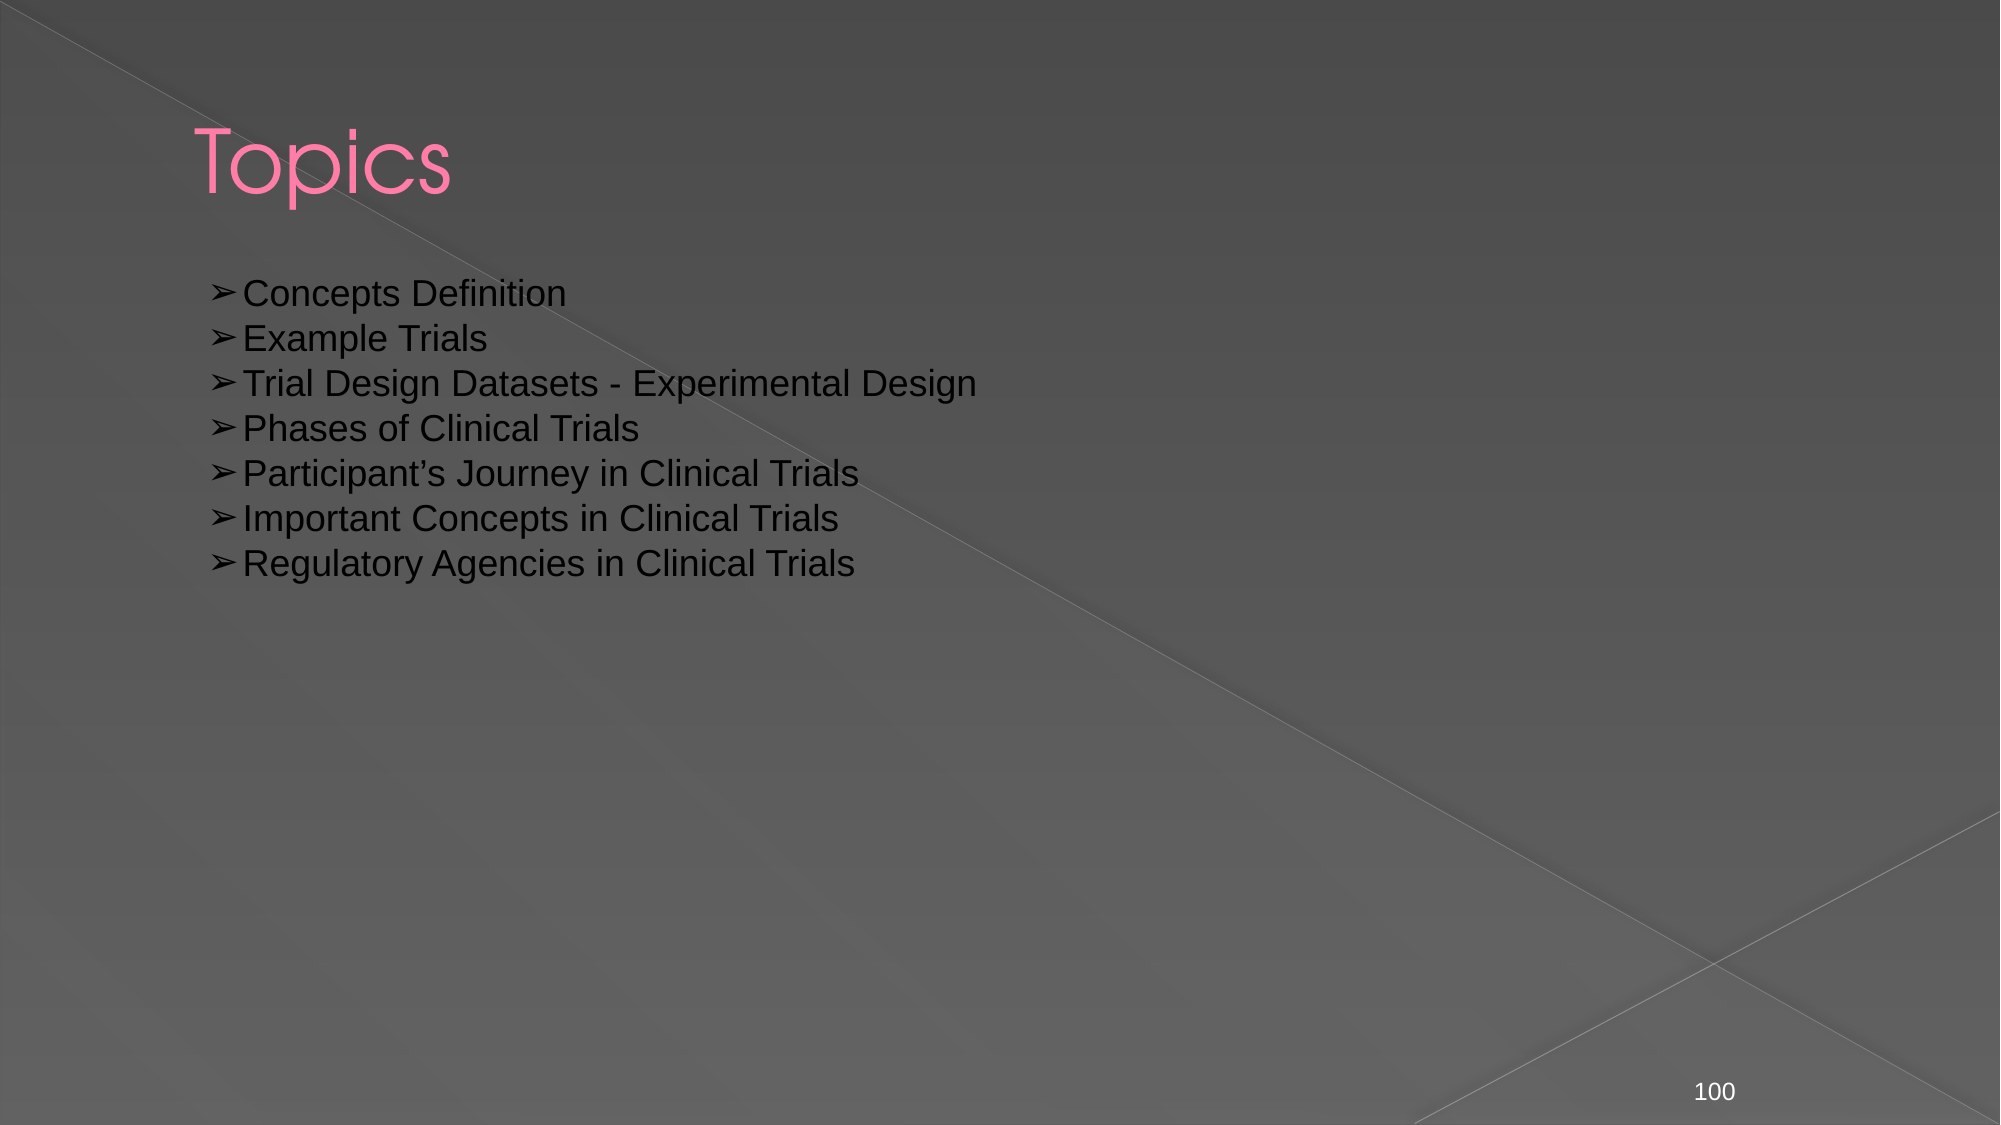

# Topics
Concepts Definition
Example Trials
Trial Design Datasets - Experimental Design
Phases of Clinical Trials
Participant’s Journey in Clinical Trials
Important Concepts in Clinical Trials
Regulatory Agencies in Clinical Trials
100